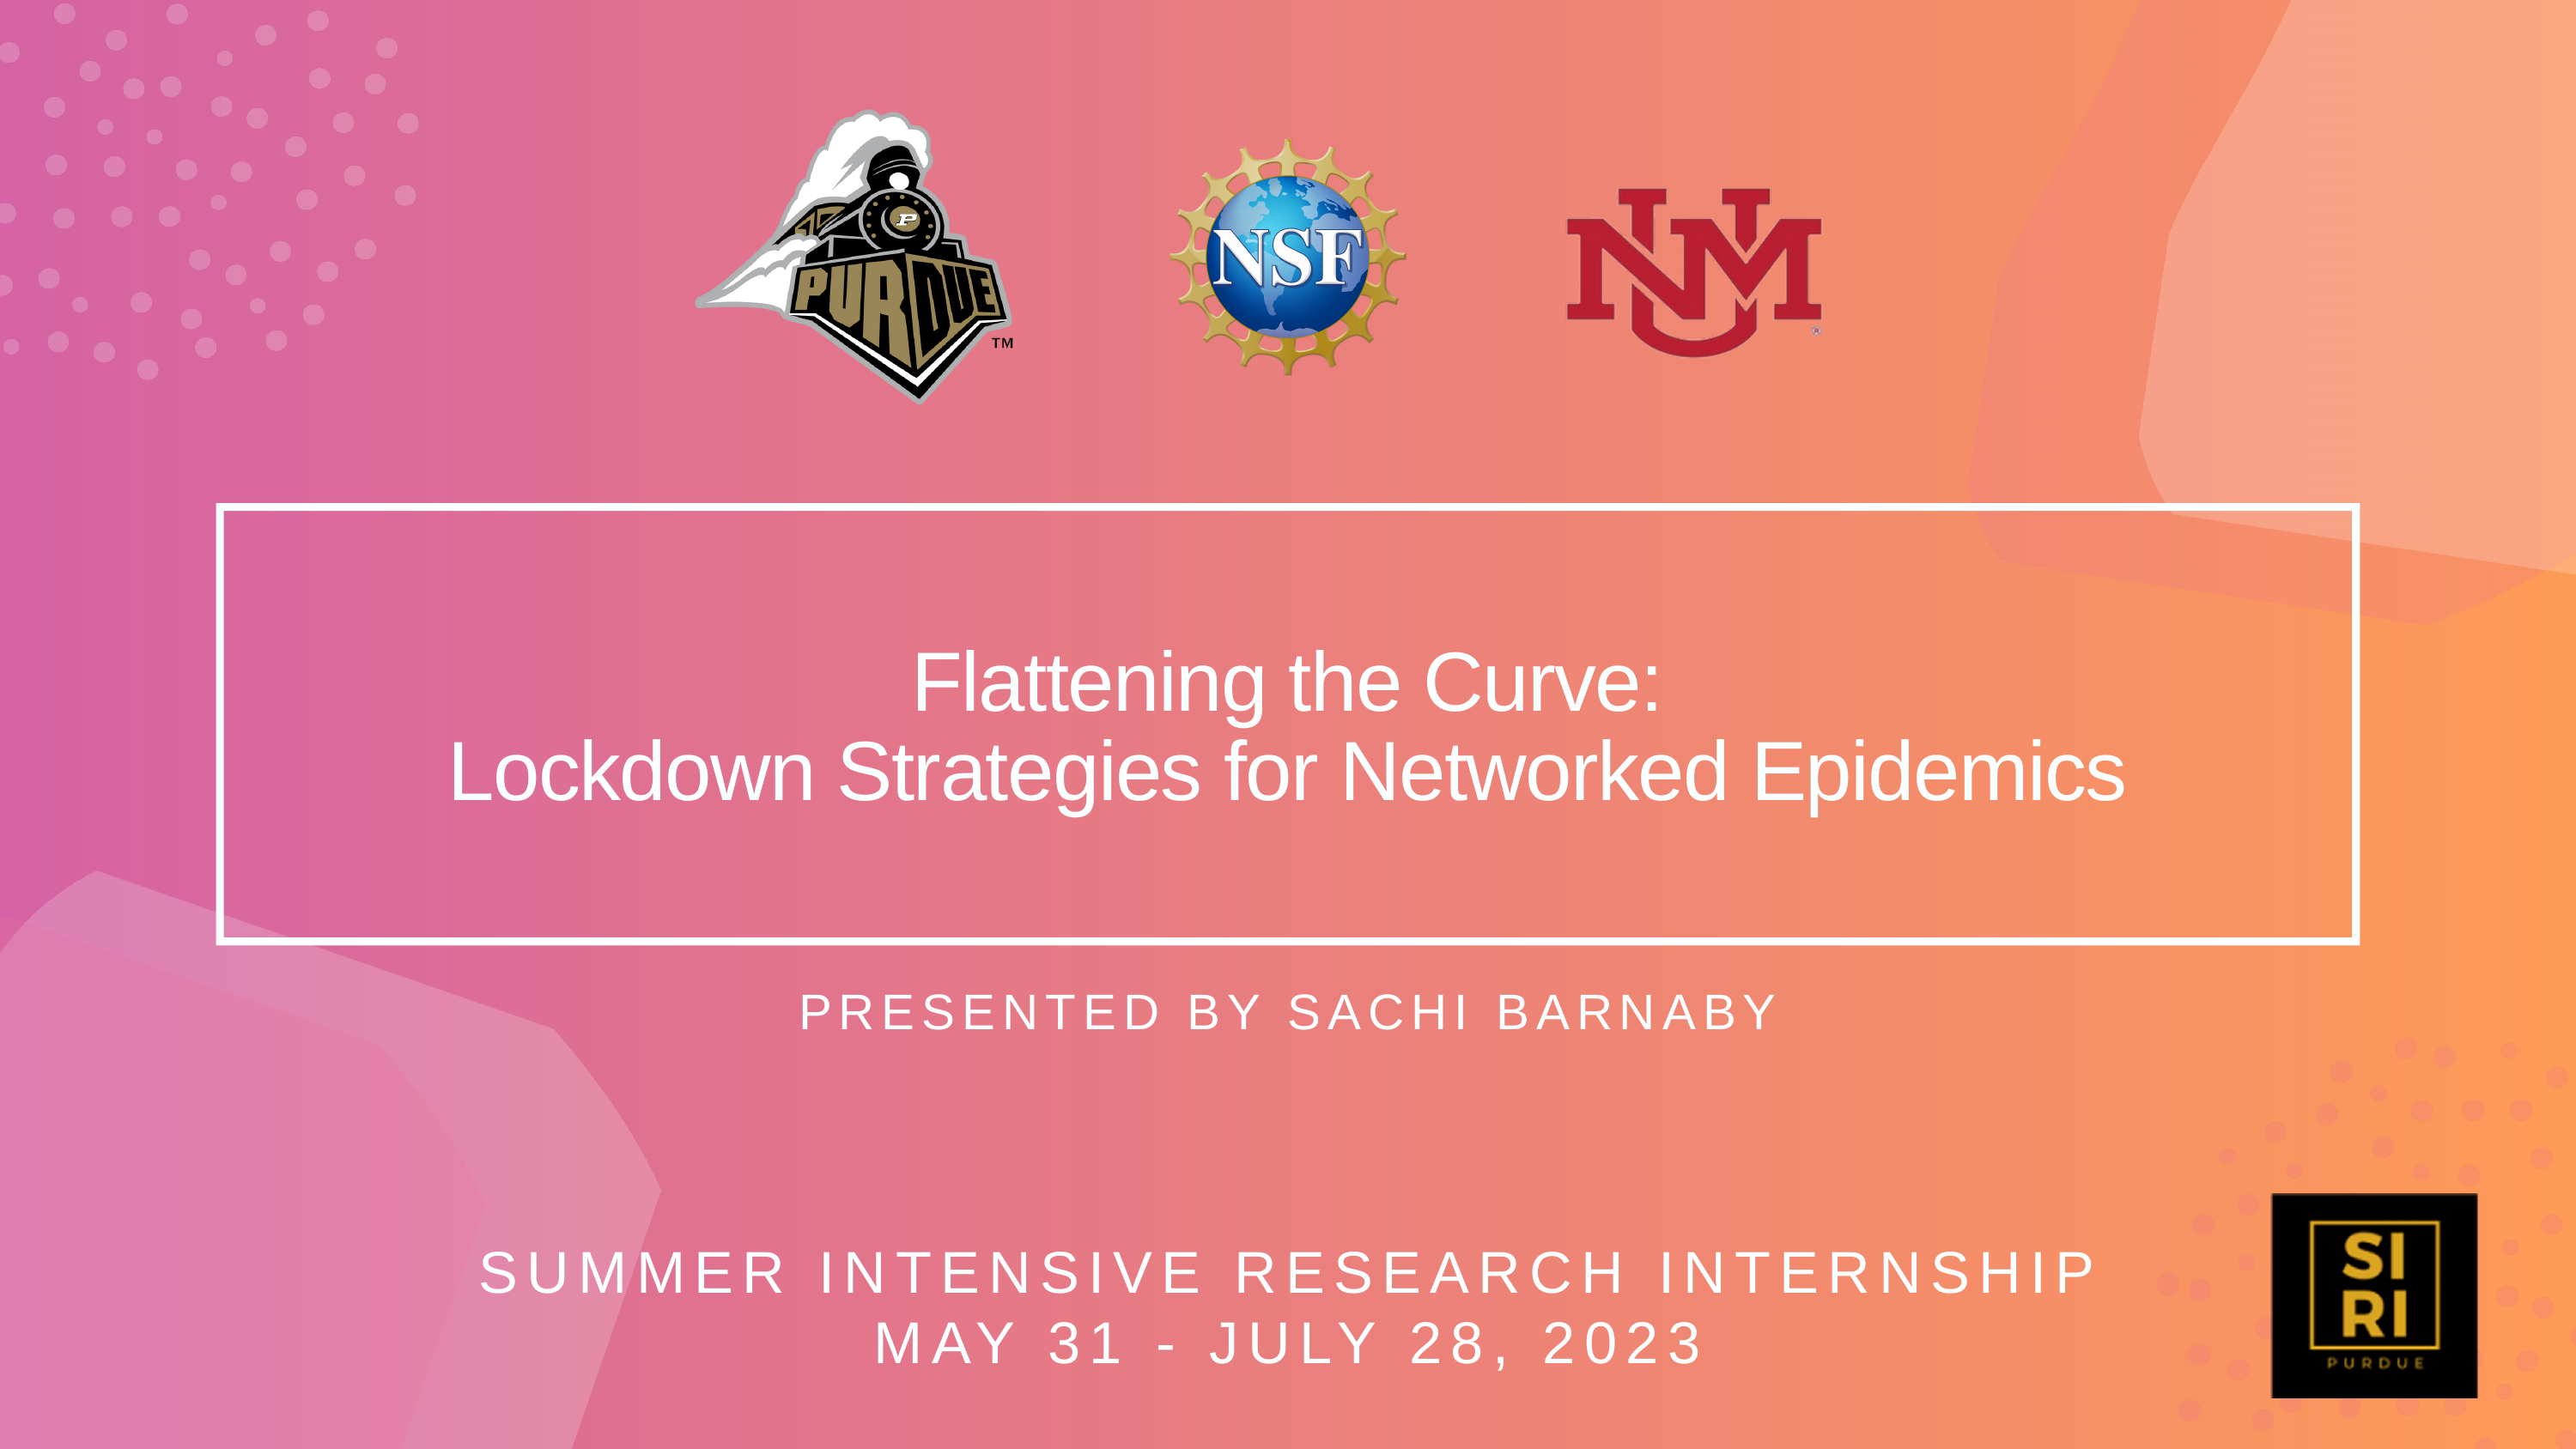

Flattening the Curve:
Lockdown Strategies for Networked Epidemics

PRESENTED BY SACHI BARNABY

SUMMER INTENSIVE RESEARCH INTERNSHIP
MAY 31 - JULY 28, 2023